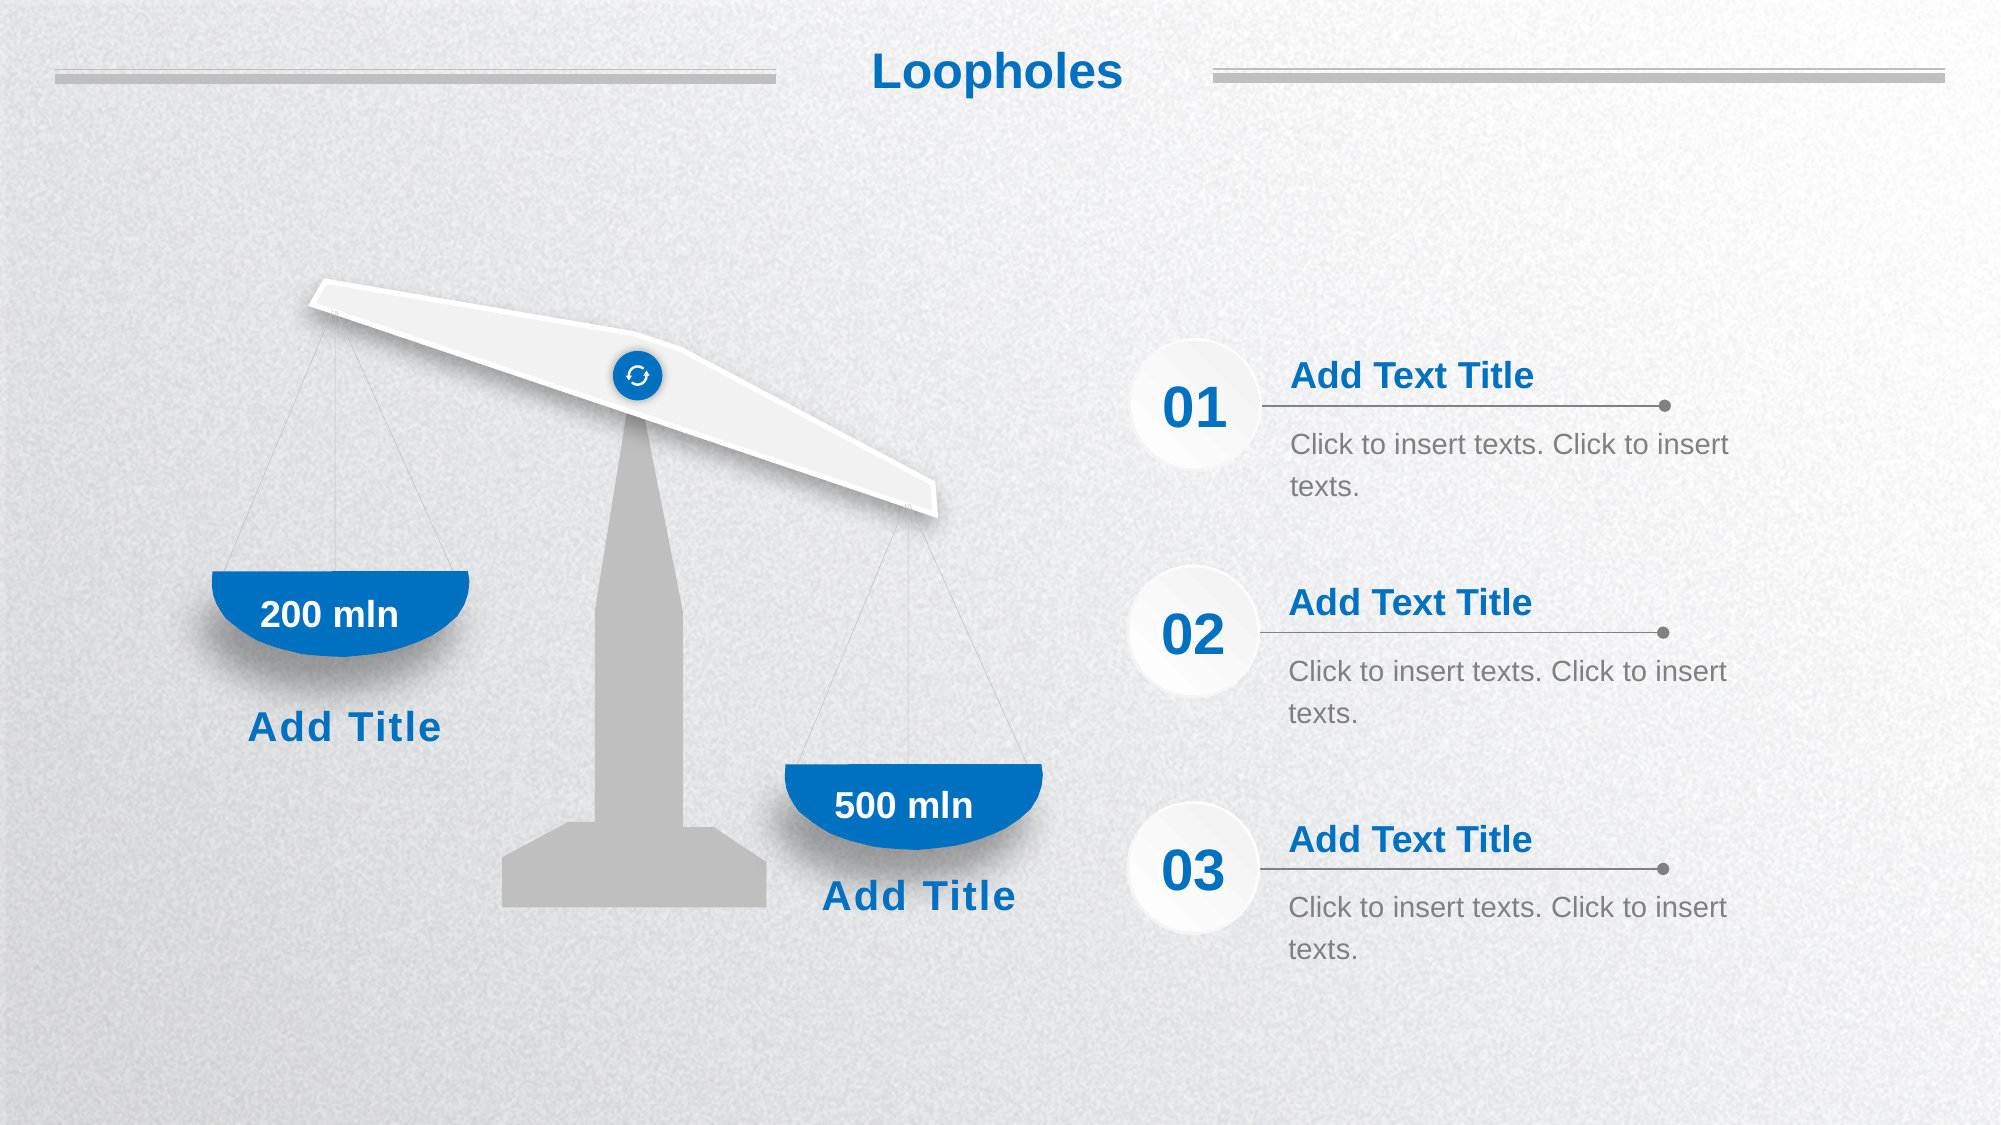

Loopholes

200 mln

500 mln

Add Text Title
01

Click to insert texts. Click to insert texts.

Add Text Title
02
Click to insert texts. Click to insert texts.
Add Title

Add Text Title
03
Add Title
Click to insert texts. Click to insert texts.